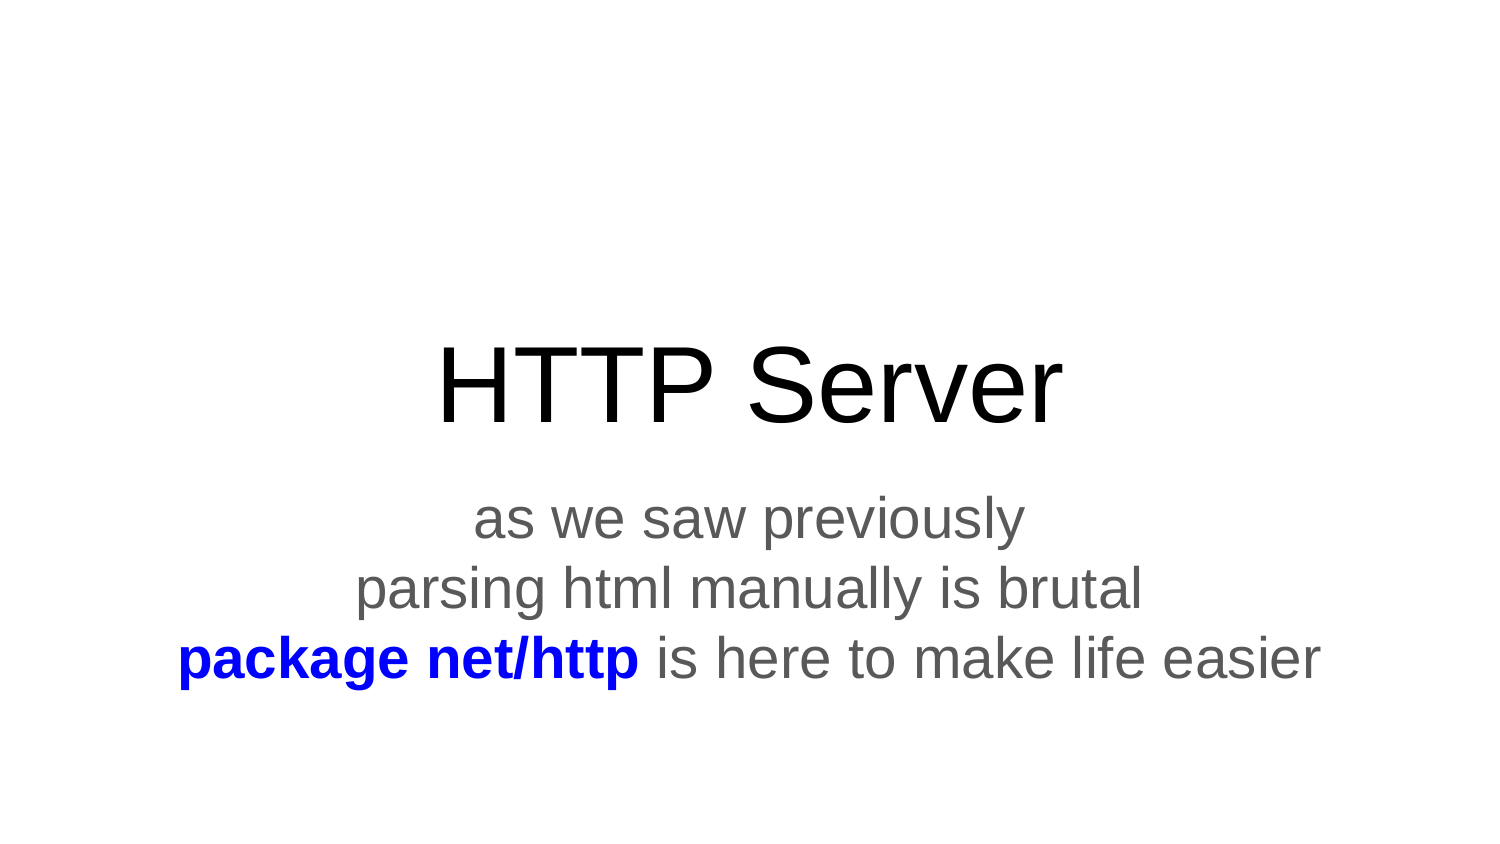

# HTTP Server
as we saw previously
parsing html manually is brutal
package net/http is here to make life easier